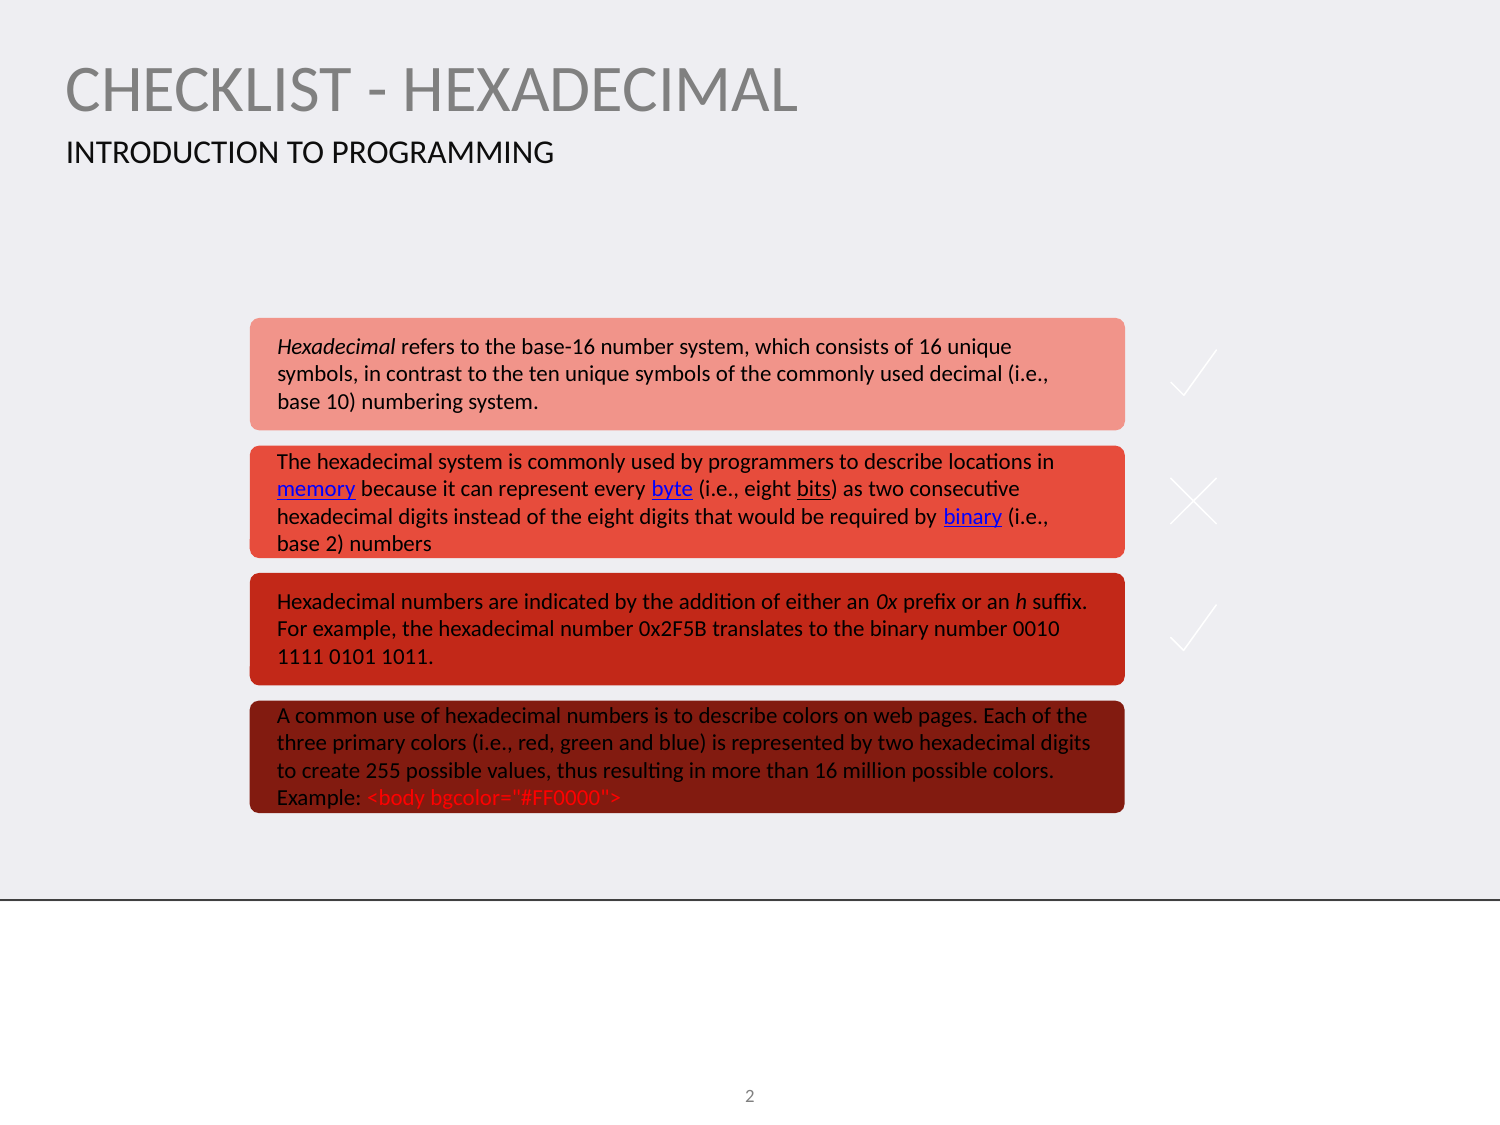

CHECKLIST - HEXADECIMAL
INTRODUCTION TO PROGRAMMING

Hexadecimal refers to the base-16 number system, which consists of 16 unique symbols, in contrast to the ten unique symbols of the commonly used decimal (i.e., base 10) numbering system.

The hexadecimal system is commonly used by programmers to describe locations in memory because it can represent every byte (i.e., eight bits) as two consecutive hexadecimal digits instead of the eight digits that would be required by binary (i.e., base 2) numbers

Hexadecimal numbers are indicated by the addition of either an 0x prefix or an h suffix. For example, the hexadecimal number 0x2F5B translates to the binary number 0010 1111 0101 1011.

A common use of hexadecimal numbers is to describe colors on web pages. Each of the three primary colors (i.e., red, green and blue) is represented by two hexadecimal digits to create 255 possible values, thus resulting in more than 16 million possible colors. Example: <body bgcolor="#FF0000">

2